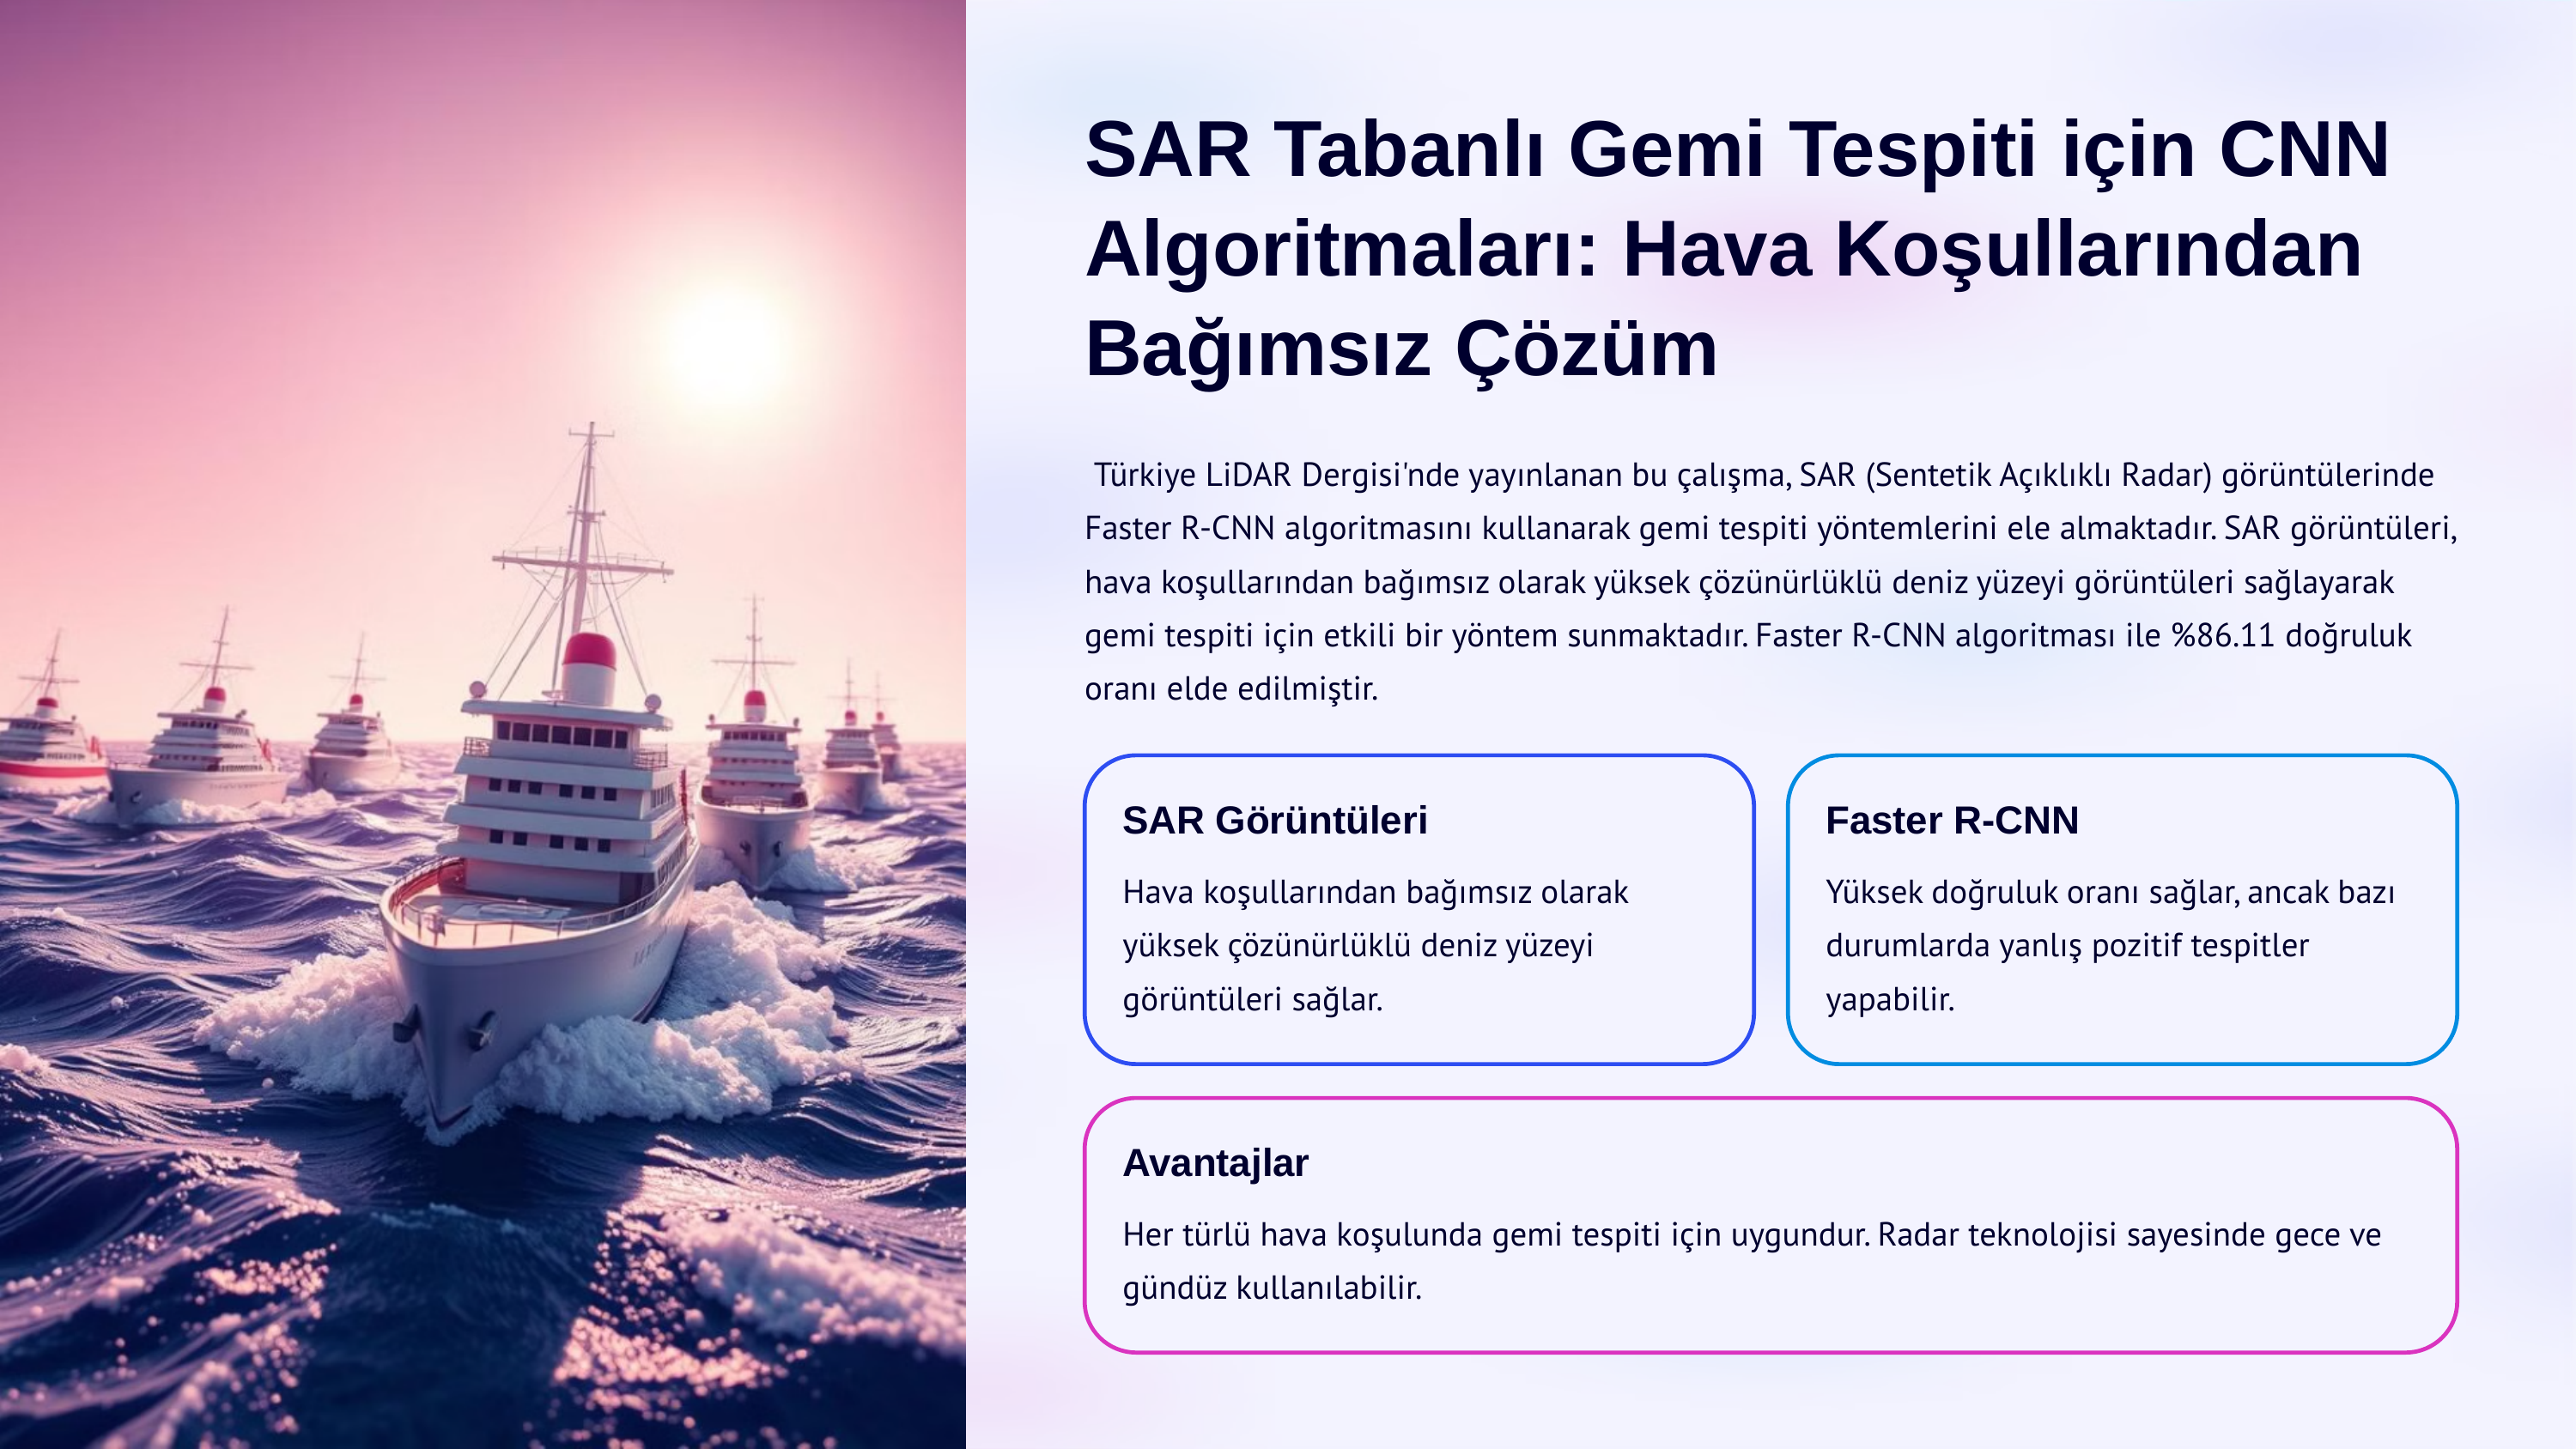

SAR Tabanlı Gemi Tespiti için CNN Algoritmaları: Hava Koşullarından Bağımsız Çözüm

 Türkiye LiDAR Dergisi'nde yayınlanan bu çalışma, SAR (Sentetik Açıklıklı Radar) görüntülerinde Faster R-CNN algoritmasını kullanarak gemi tespiti yöntemlerini ele almaktadır. SAR görüntüleri, hava koşullarından bağımsız olarak yüksek çözünürlüklü deniz yüzeyi görüntüleri sağlayarak gemi tespiti için etkili bir yöntem sunmaktadır. Faster R-CNN algoritması ile %86.11 doğruluk oranı elde edilmiştir.

SAR Görüntüleri

Faster R-CNN

Hava koşullarından bağımsız olarak yüksek çözünürlüklü deniz yüzeyi görüntüleri sağlar.

Yüksek doğruluk oranı sağlar, ancak bazı durumlarda yanlış pozitif tespitler yapabilir.

Avantajlar

Her türlü hava koşulunda gemi tespiti için uygundur. Radar teknolojisi sayesinde gece ve gündüz kullanılabilir.